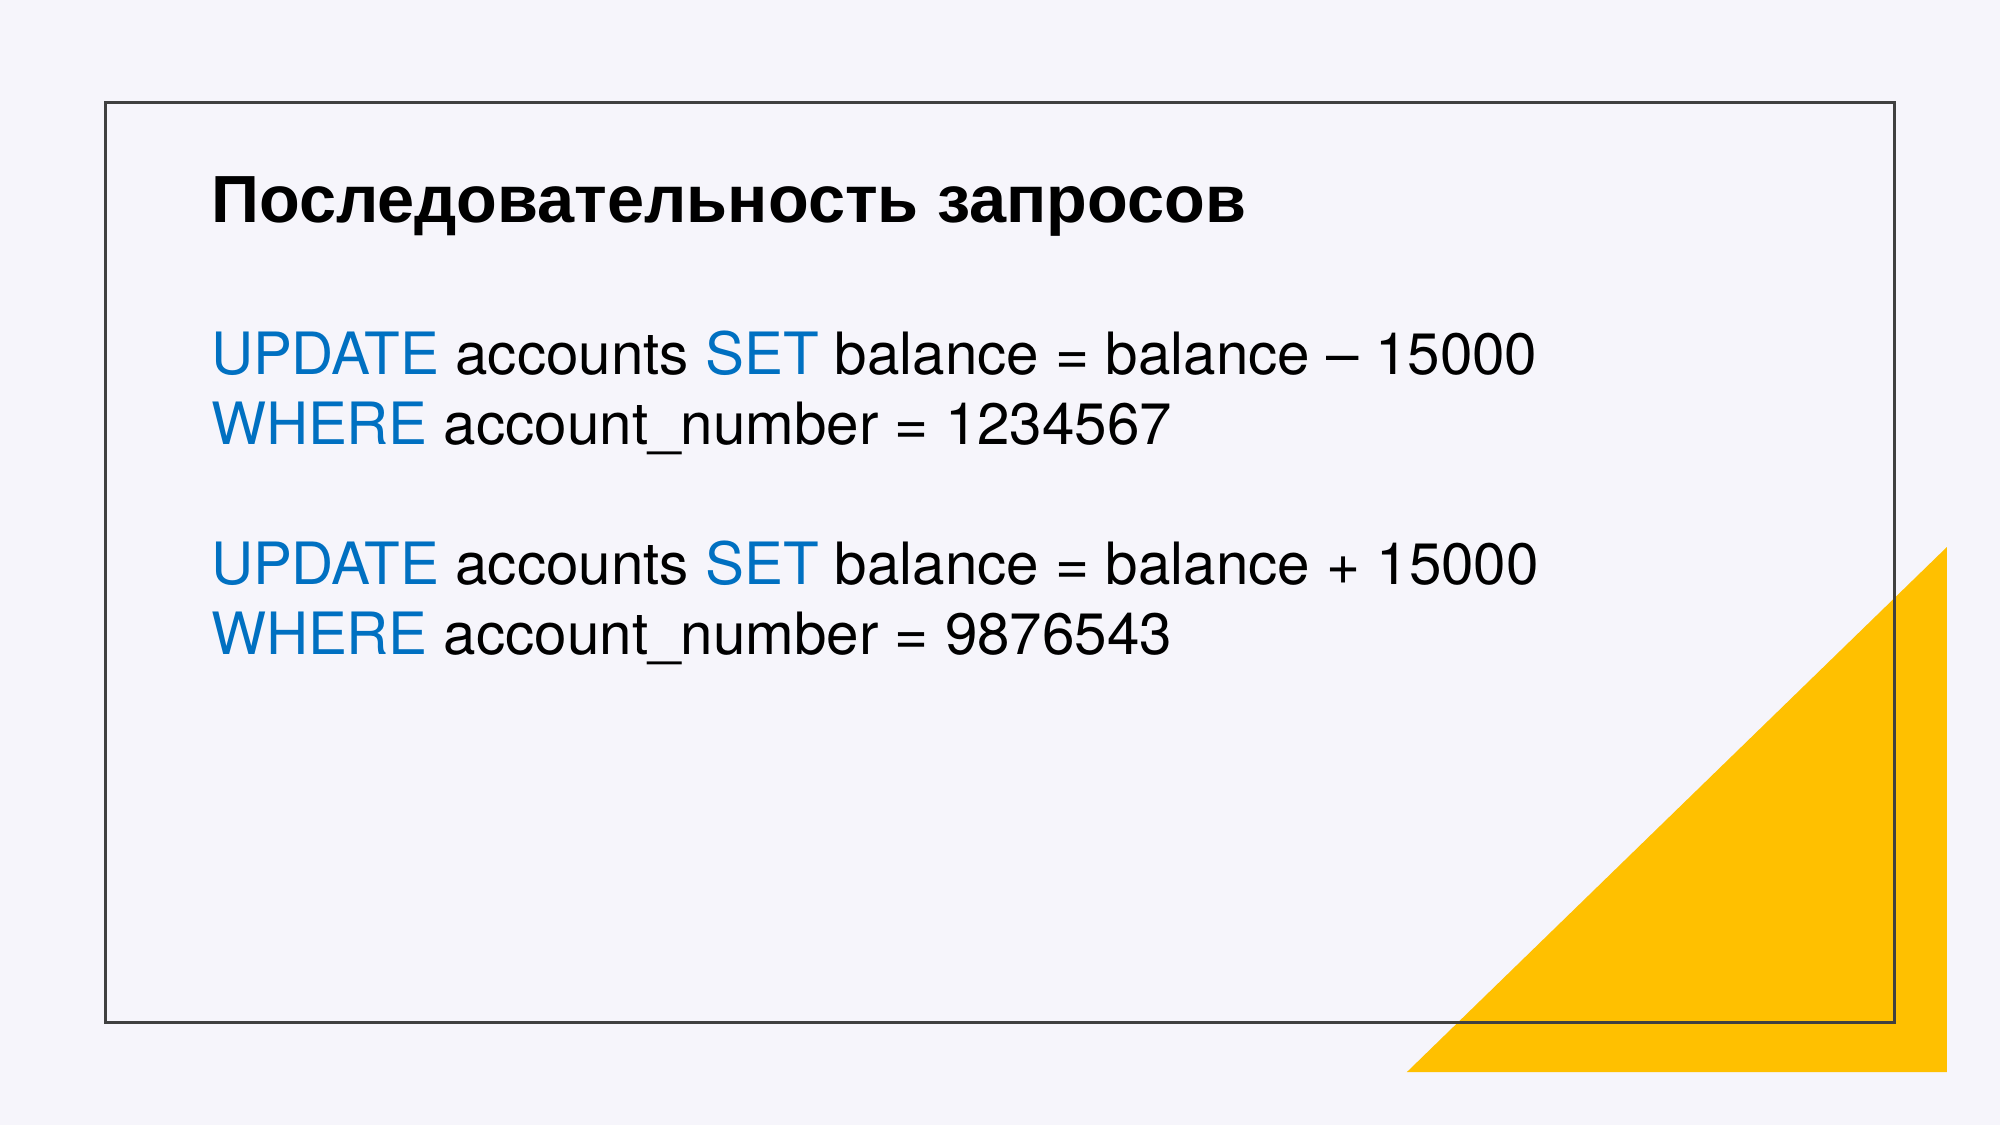

Последовательность запросов

UPDATE accounts SET balance = balance – 15000
WHERE account_number = 1234567

UPDATE accounts SET balance = balance + 15000
WHERE account_number = 9876543